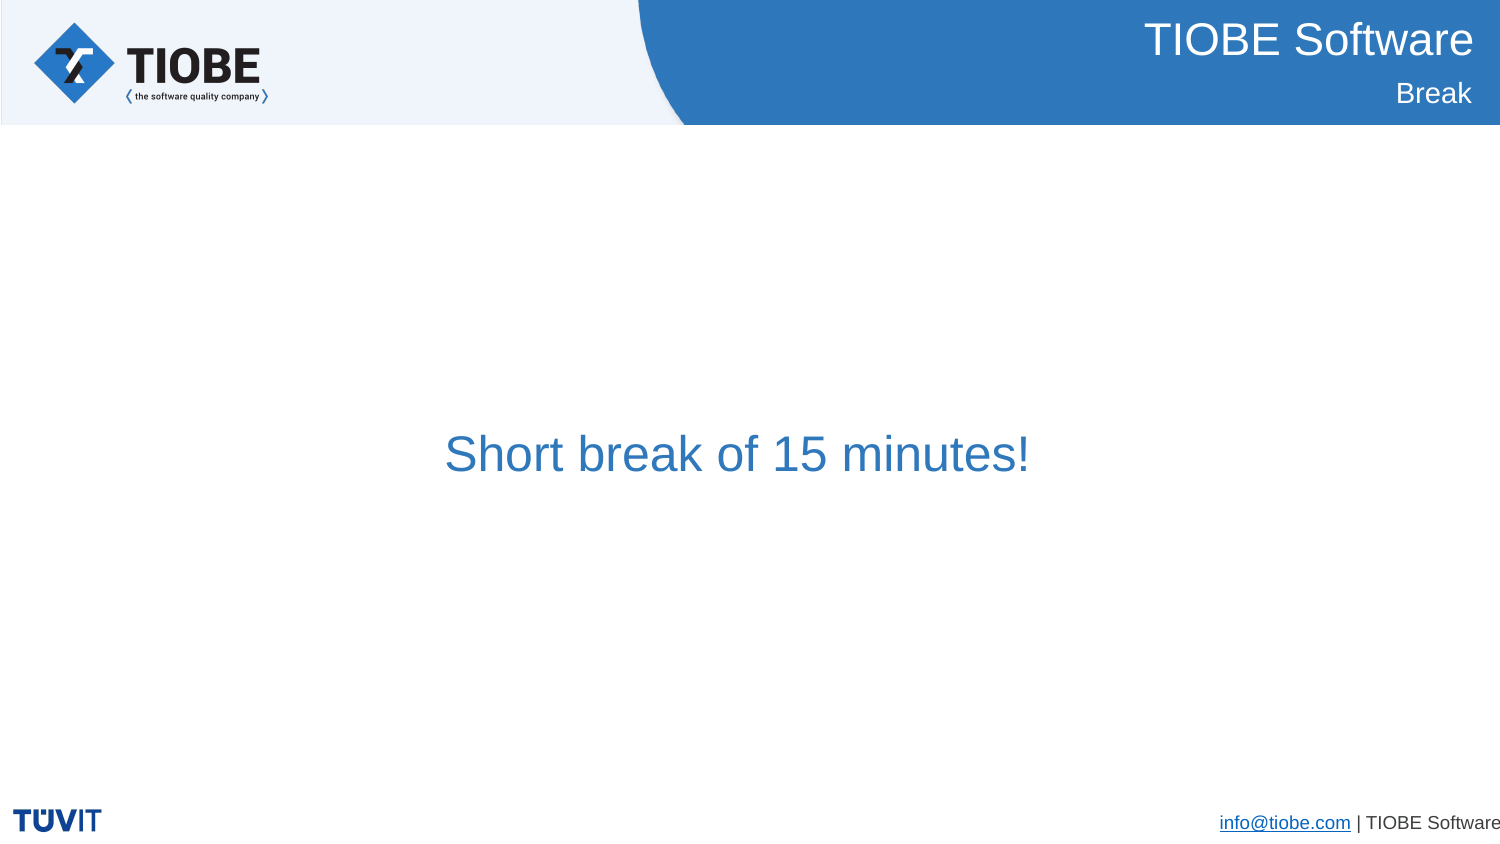

# Break

Short break of 15 minutes!